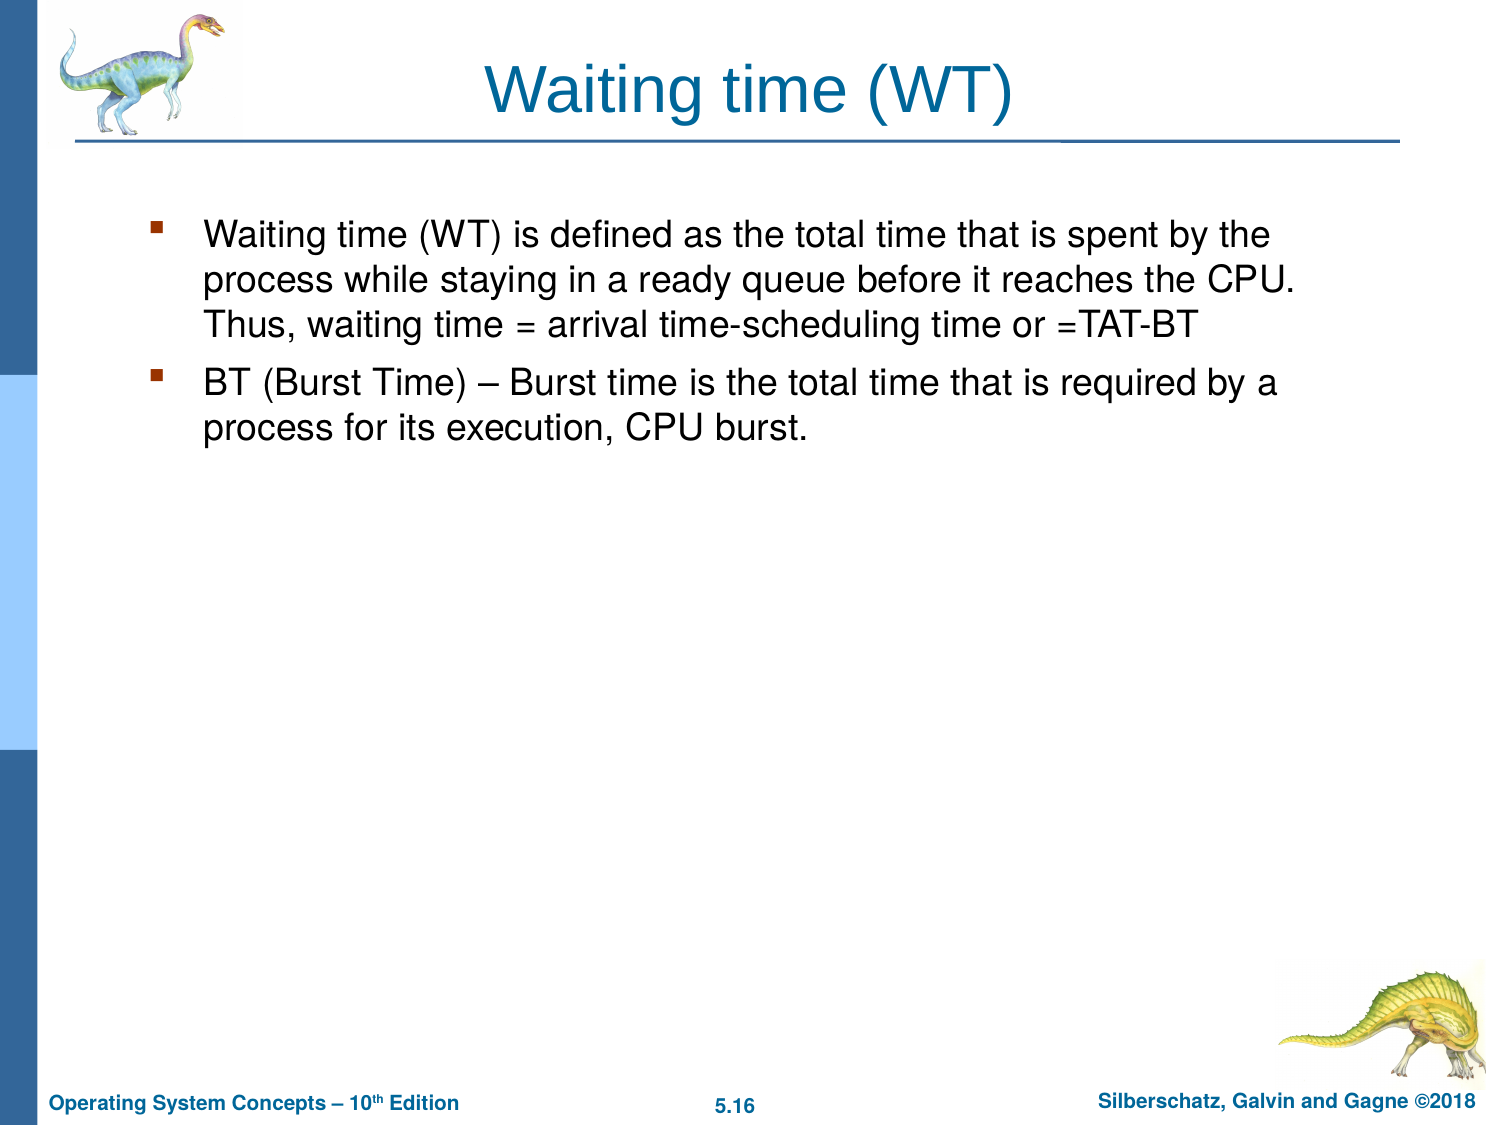

# Waiting time (WT)
Waiting time (WT) is defined as the total time that is spent by the process while staying in a ready queue before it reaches the CPU. Thus, waiting time = arrival time-scheduling time or =TAT-BT
BT (Burst Time) – Burst time is the total time that is required by a process for its execution, CPU burst.